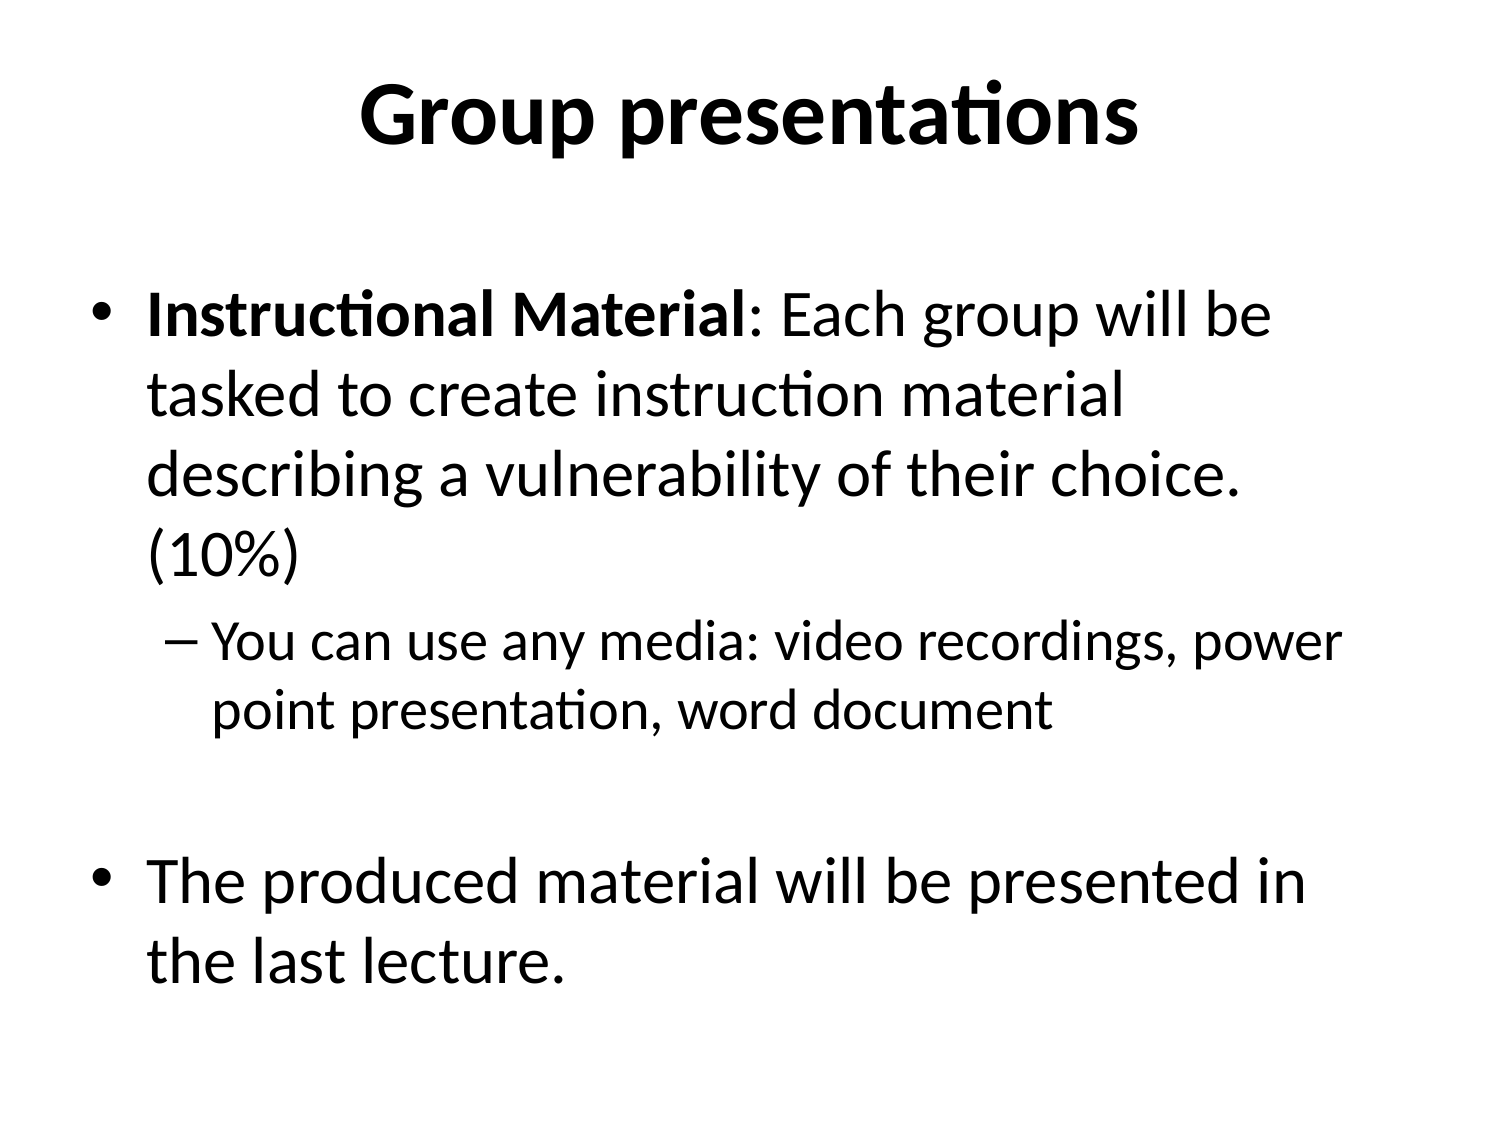

Group presentations
Instructional Material: Each group will be tasked to create instruction material describing a vulnerability of their choice. (10%)
You can use any media: video recordings, power point presentation, word document

The produced material will be presented in the last lecture.